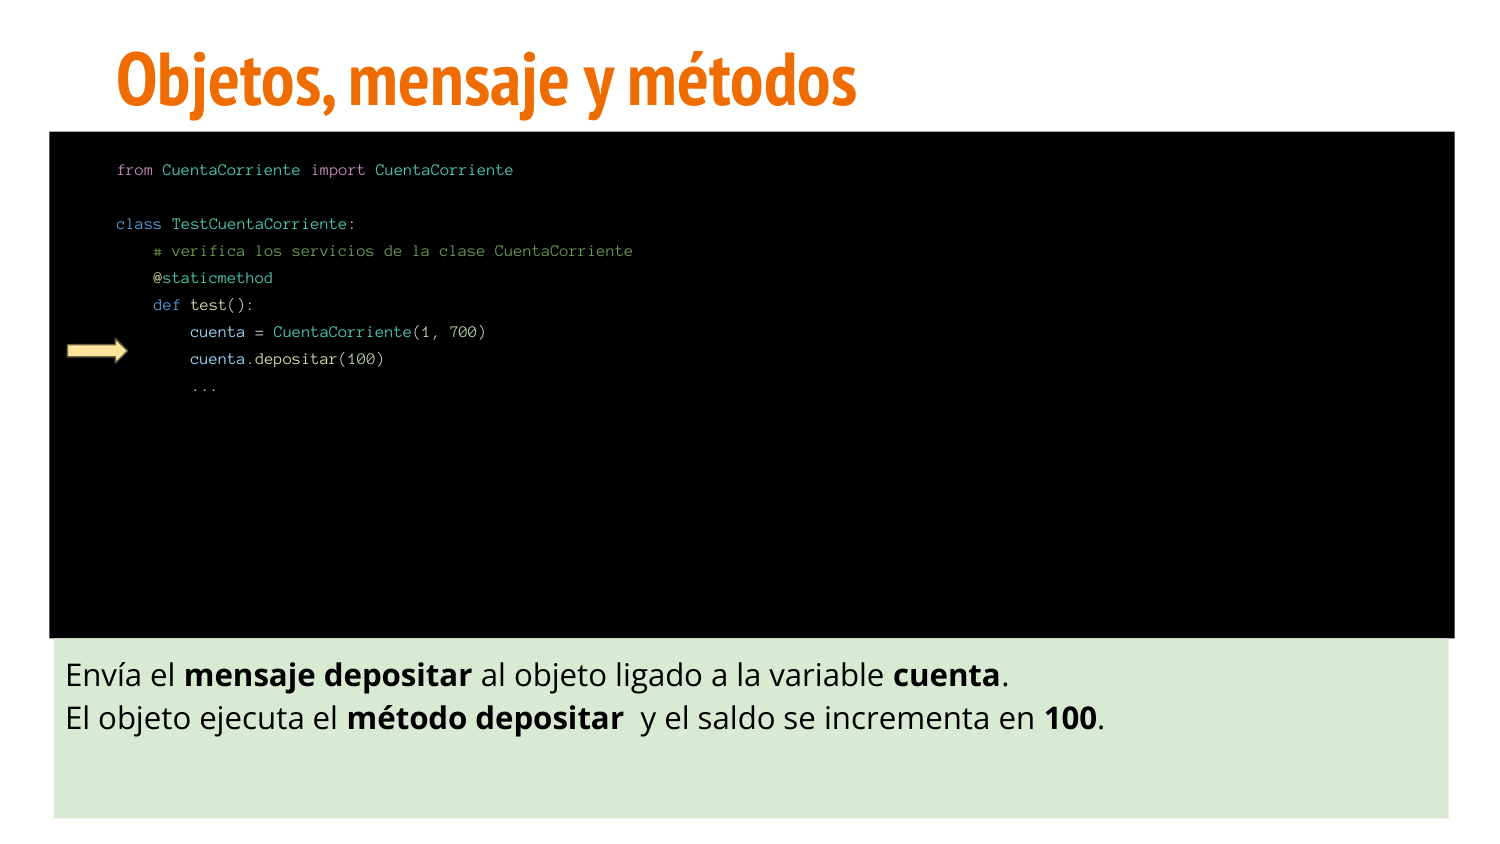

# Objetos, mensaje y métodos

from CuentaCorriente import CuentaCorriente

class TestCuentaCorriente:
    # verifica los servicios de la clase CuentaCorriente
    @staticmethod
    def test():
        cuenta = CuentaCorriente(1, 700)
        cuenta.depositar(100)
  ...

Envía el mensaje depositar al objeto ligado a la variable cuenta.
El objeto ejecuta el método depositar  y el saldo se incrementa en 100.